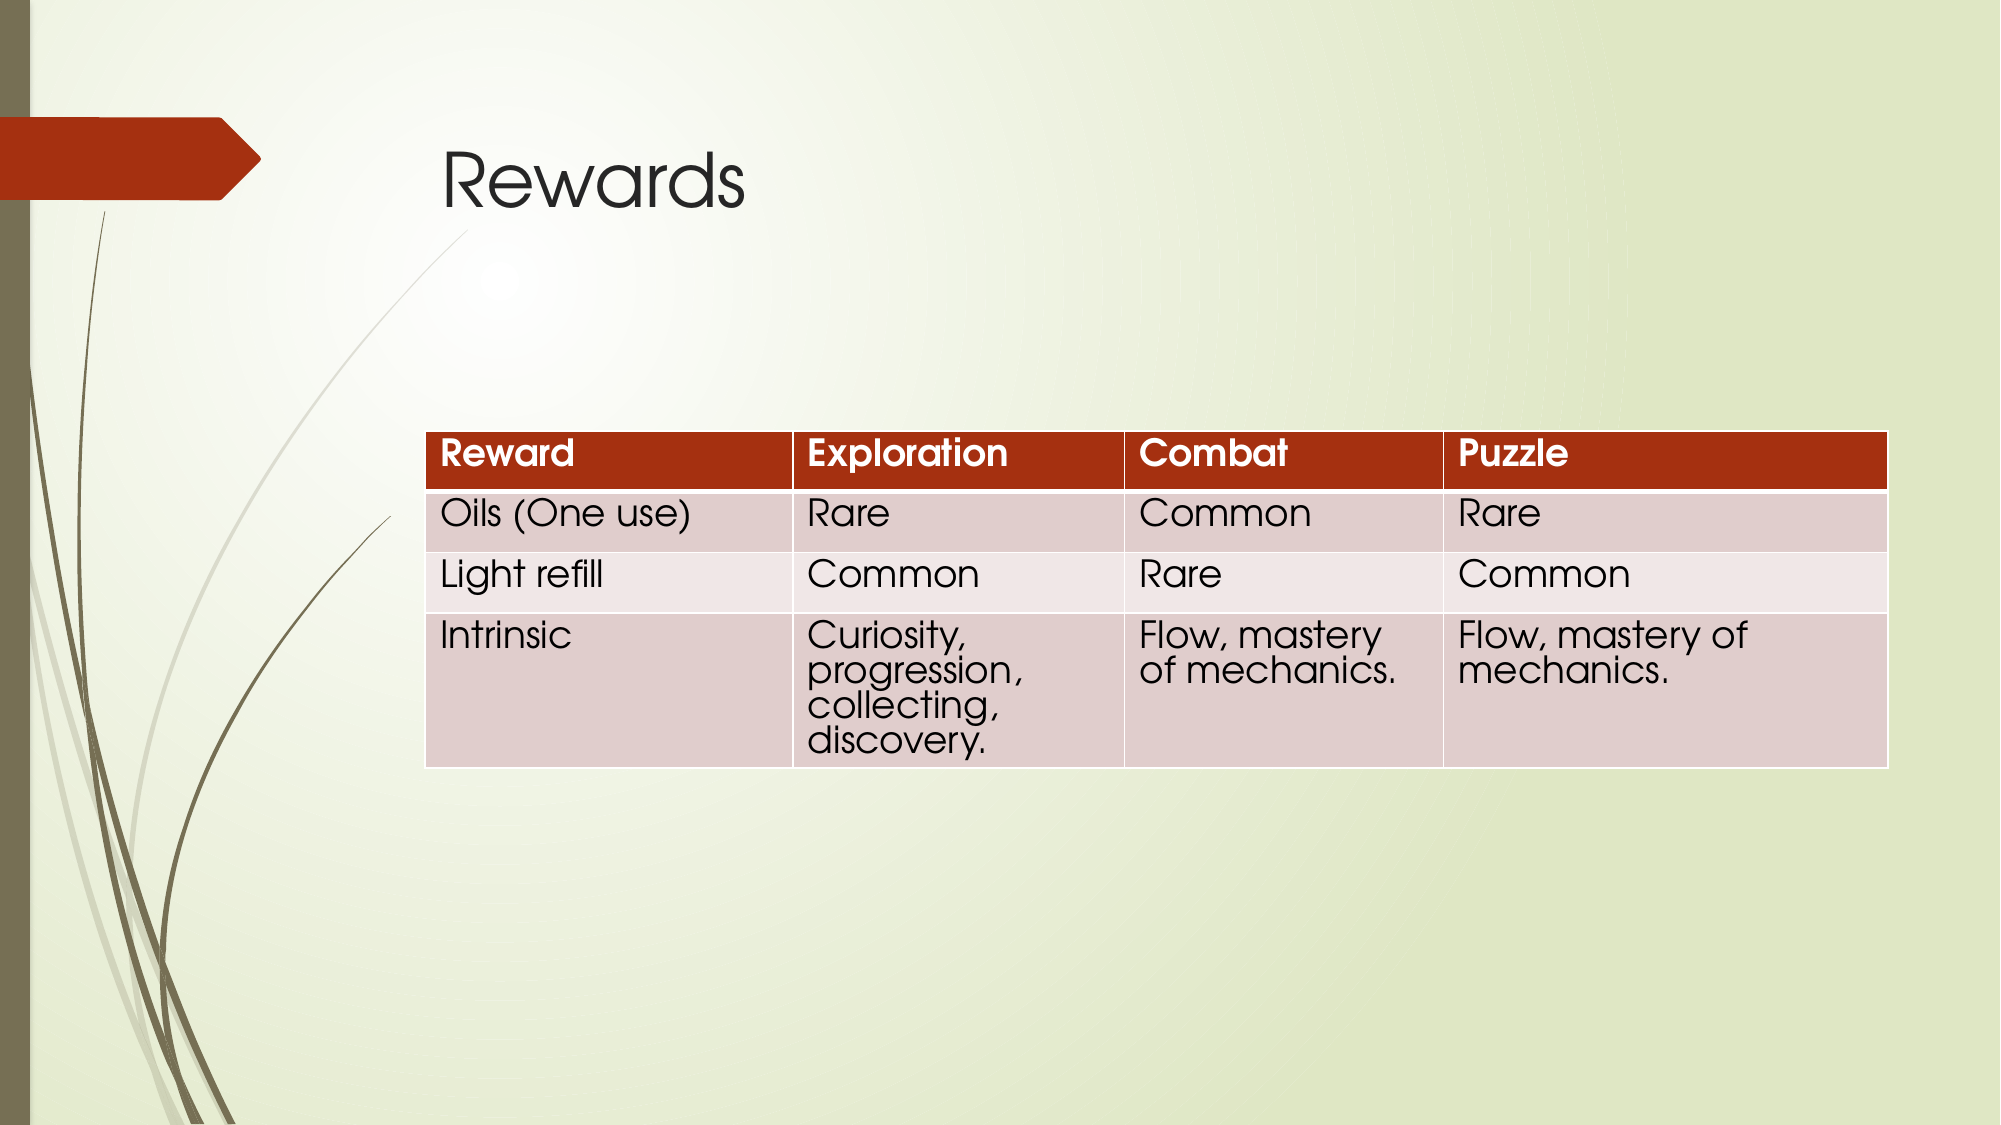

# Rewards
| Reward | Exploration | Combat | Puzzle |
| --- | --- | --- | --- |
| Oils (One use) | Rare | Common | Rare |
| Light refill | Common | Rare | Common |
| Intrinsic | Curiosity, progression, collecting, discovery. | Flow, mastery of mechanics. | Flow, mastery of mechanics. |